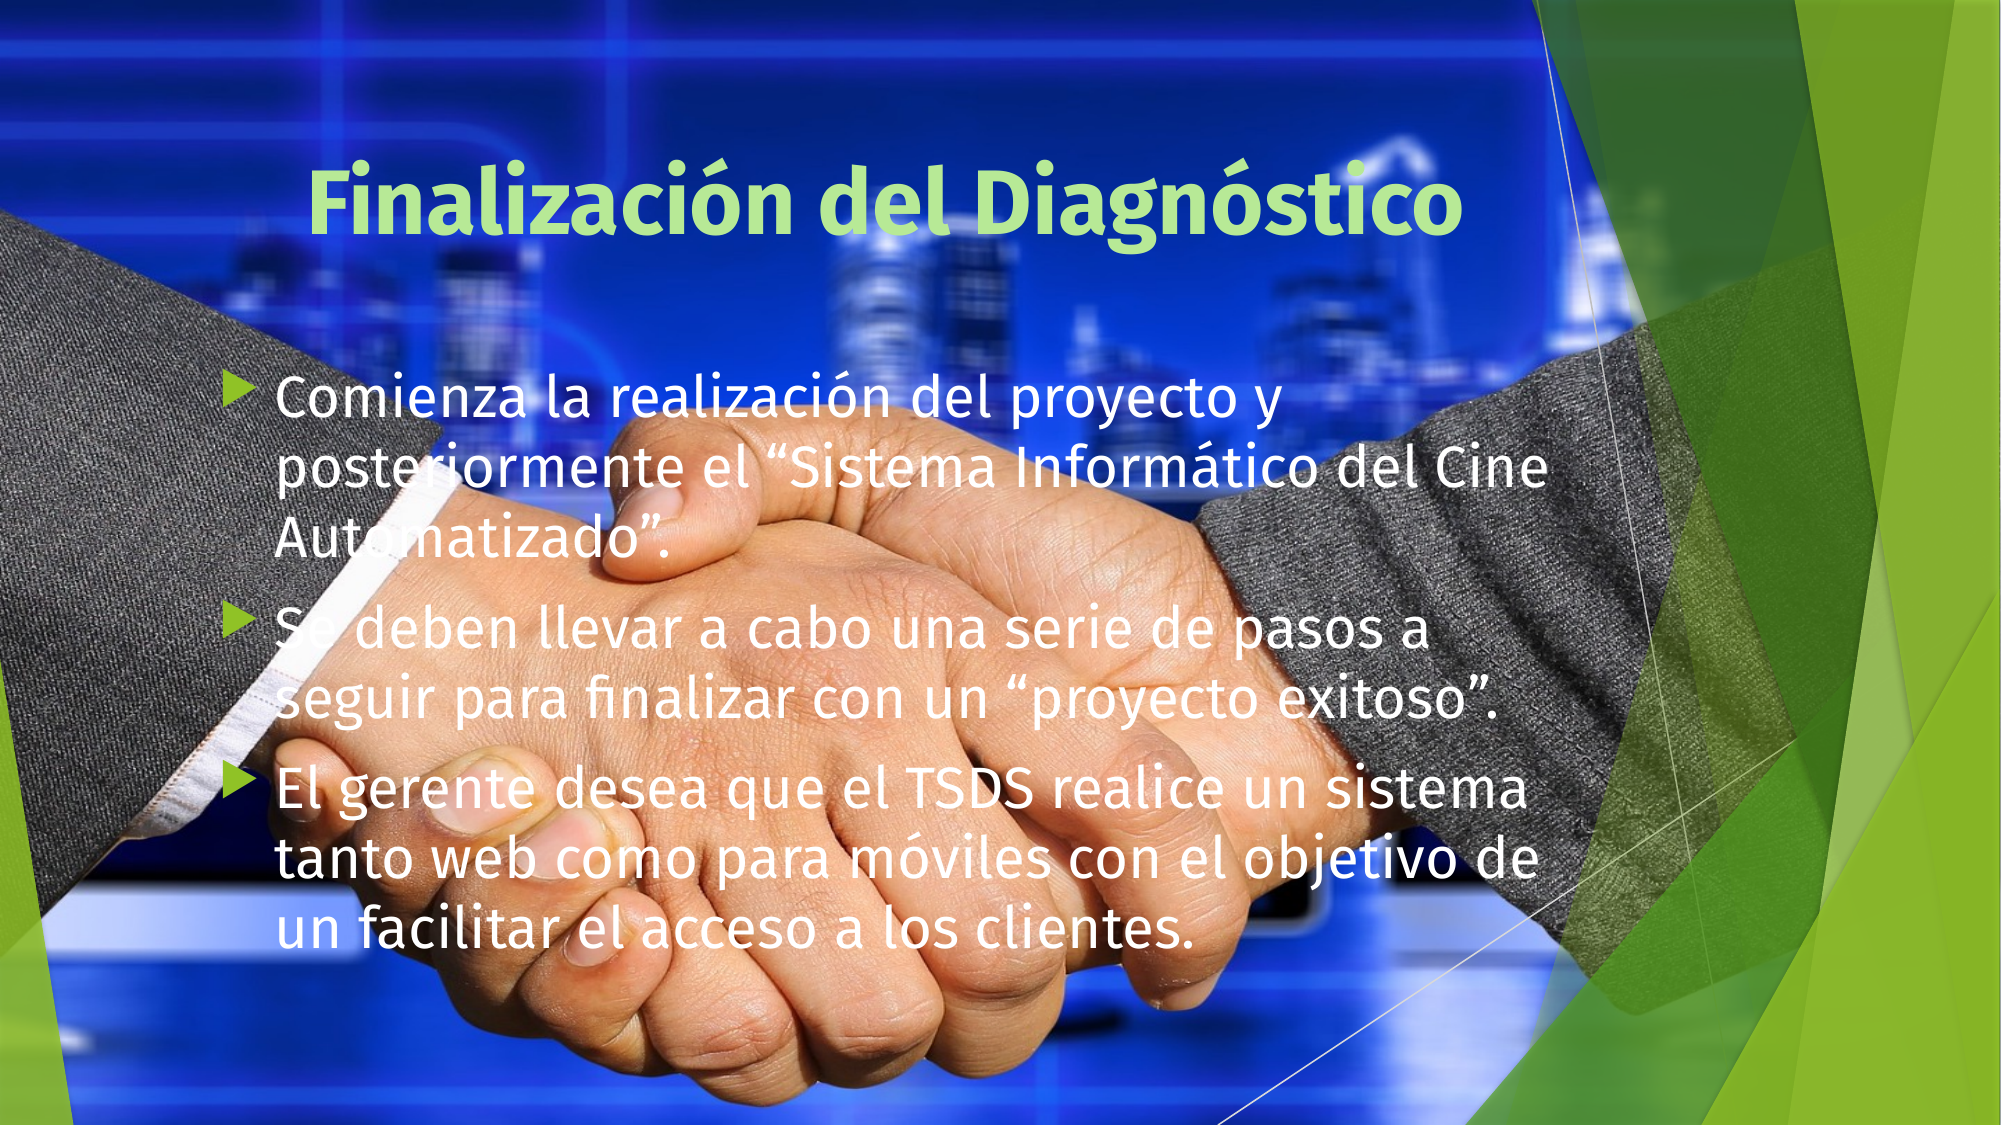

# Finalización del Diagnóstico
Comienza la realización del proyecto y posteriormente el “Sistema Informático del Cine Automatizado”.
Se deben llevar a cabo una serie de pasos a seguir para finalizar con un “proyecto exitoso”.
El gerente desea que el TSDS realice un sistema tanto web como para móviles con el objetivo de un facilitar el acceso a los clientes.